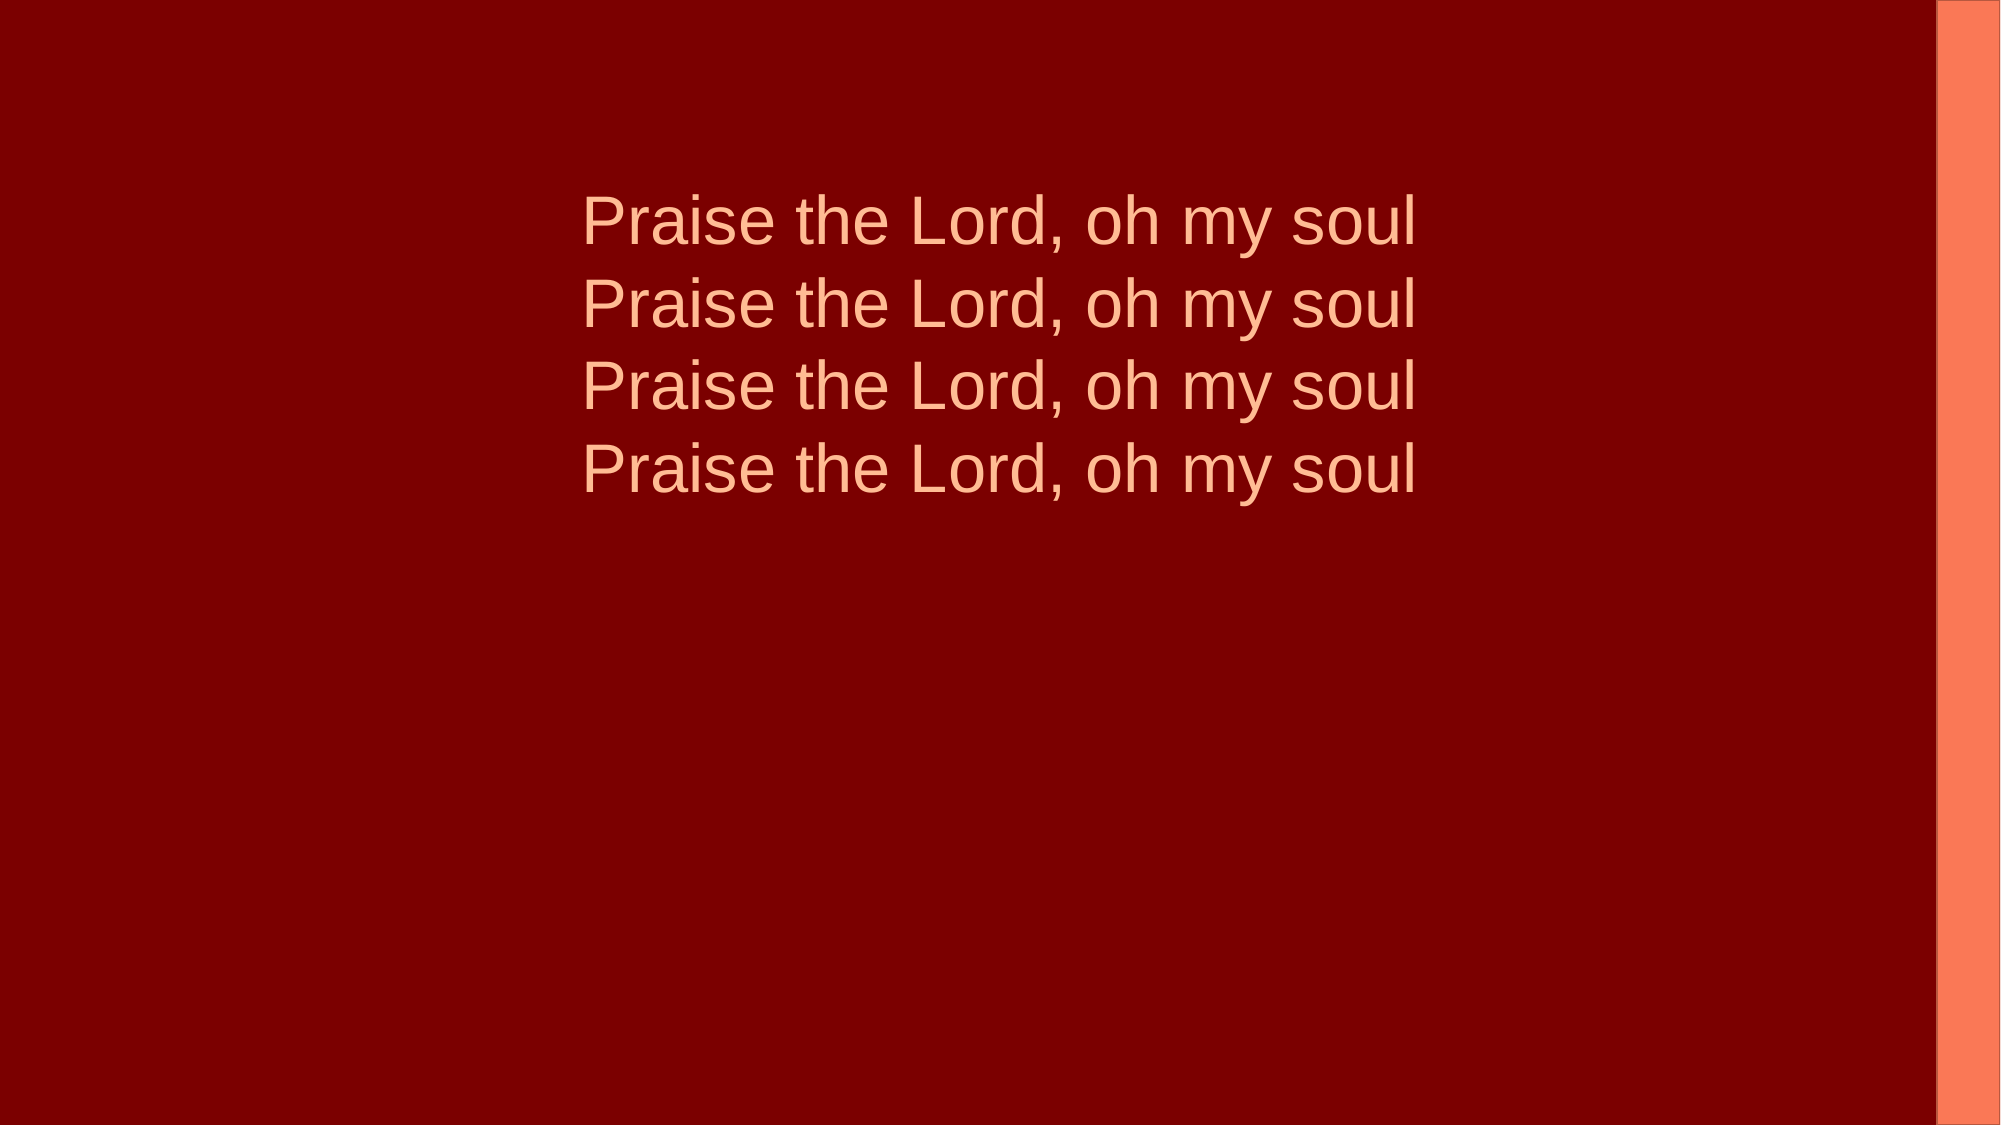

Praise the Lord, oh my soul
Praise the Lord, oh my soul
Praise the Lord, oh my soul
Praise the Lord, oh my soul